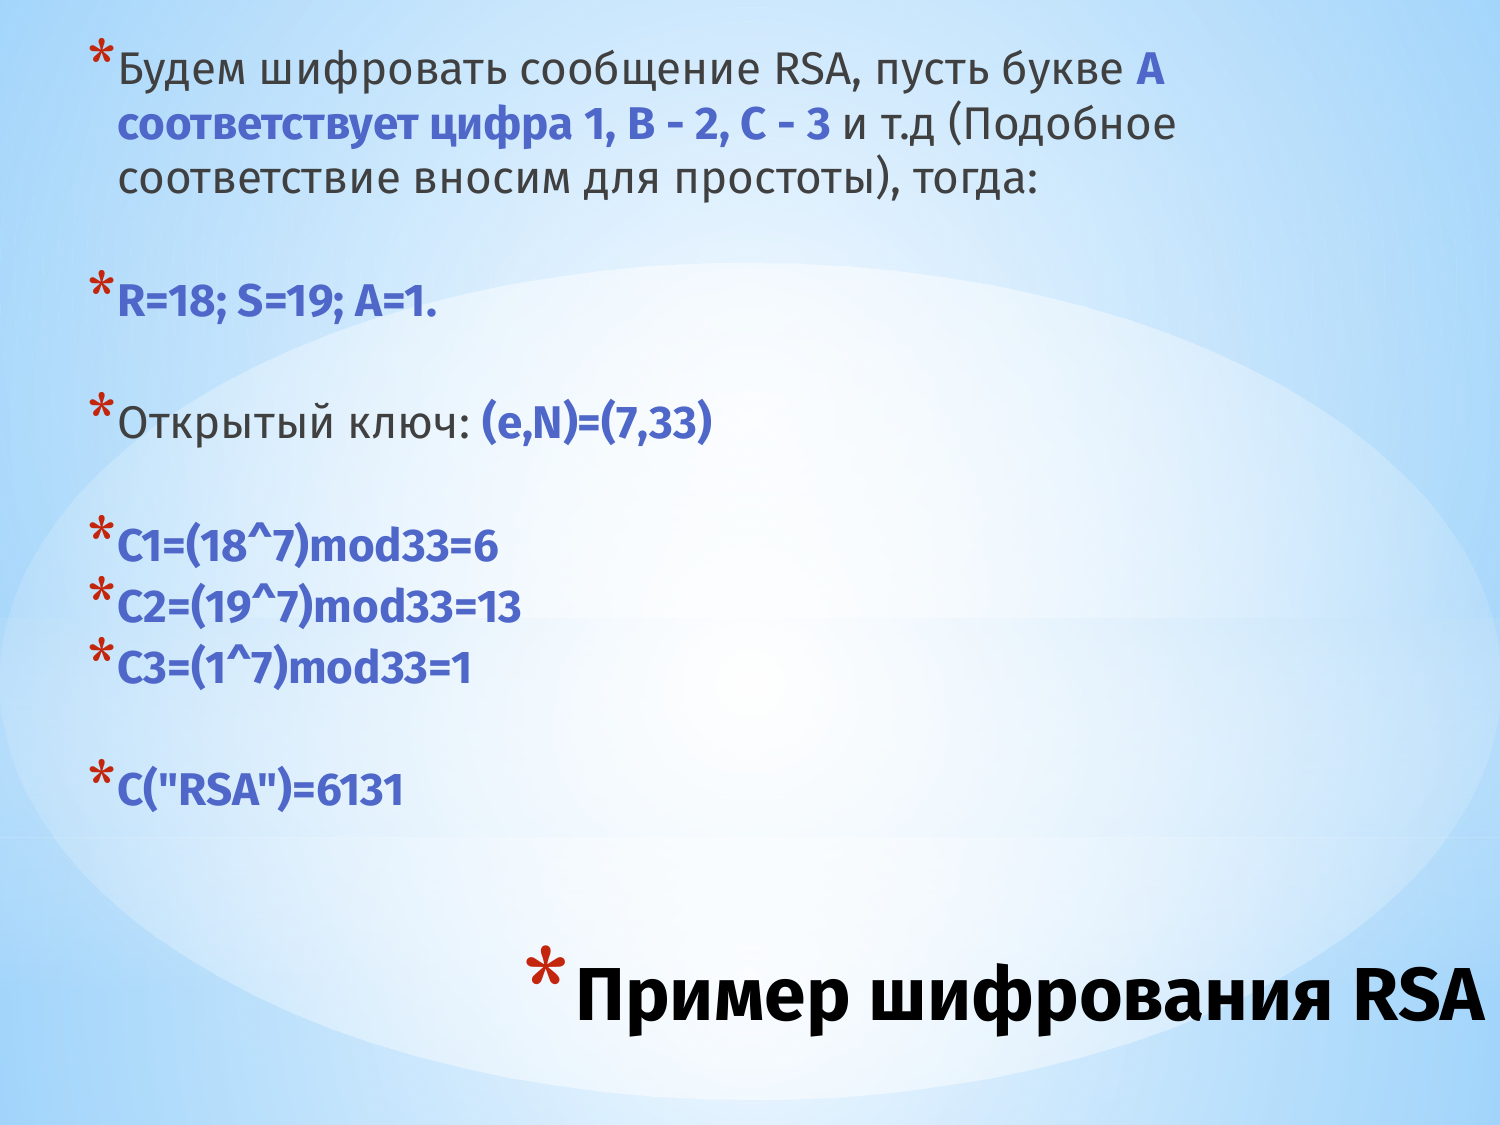

Будем шифровать сообщение RSA, пусть букве A соответствует цифра 1, B - 2, C - 3 и т.д (Подобное соответствие вносим для простоты), тогда:

R=18; S=19; A=1.

Открытый ключ: (e,N)=(7,33)

C1=(18^7)mod33=6
C2=(19^7)mod33=13
C3=(1^7)mod33=1

C("RSA")=6131
# Пример шифрования RSA